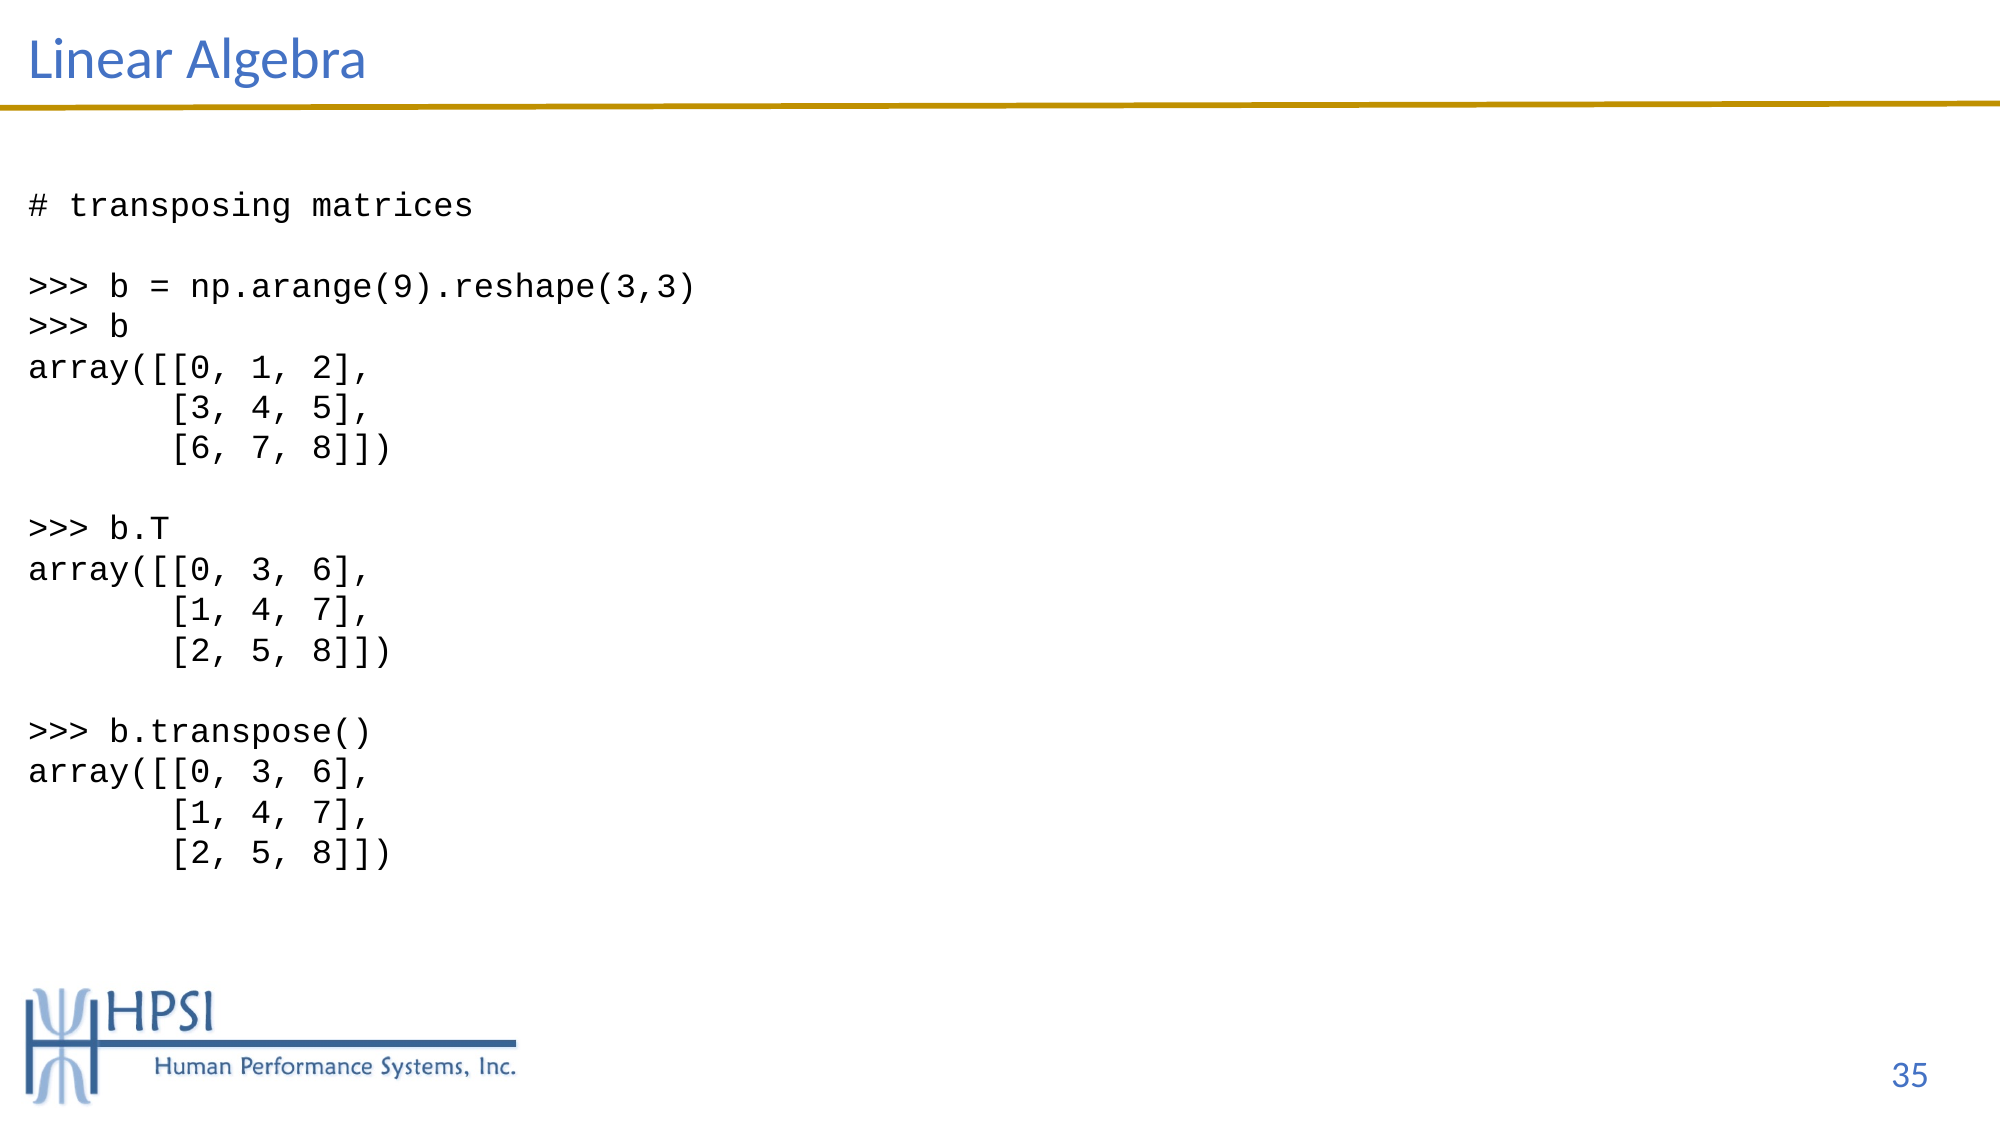

# Linear Algebra
# transposing matrices

>>> b = np.arange(9).reshape(3,3)
>>> b
array([[0, 1, 2],
       [3, 4, 5],
       [6, 7, 8]])

>>> b.T
array([[0, 3, 6],
       [1, 4, 7],
       [2, 5, 8]])

>>> b.transpose()
array([[0, 3, 6],
       [1, 4, 7],
       [2, 5, 8]])
35